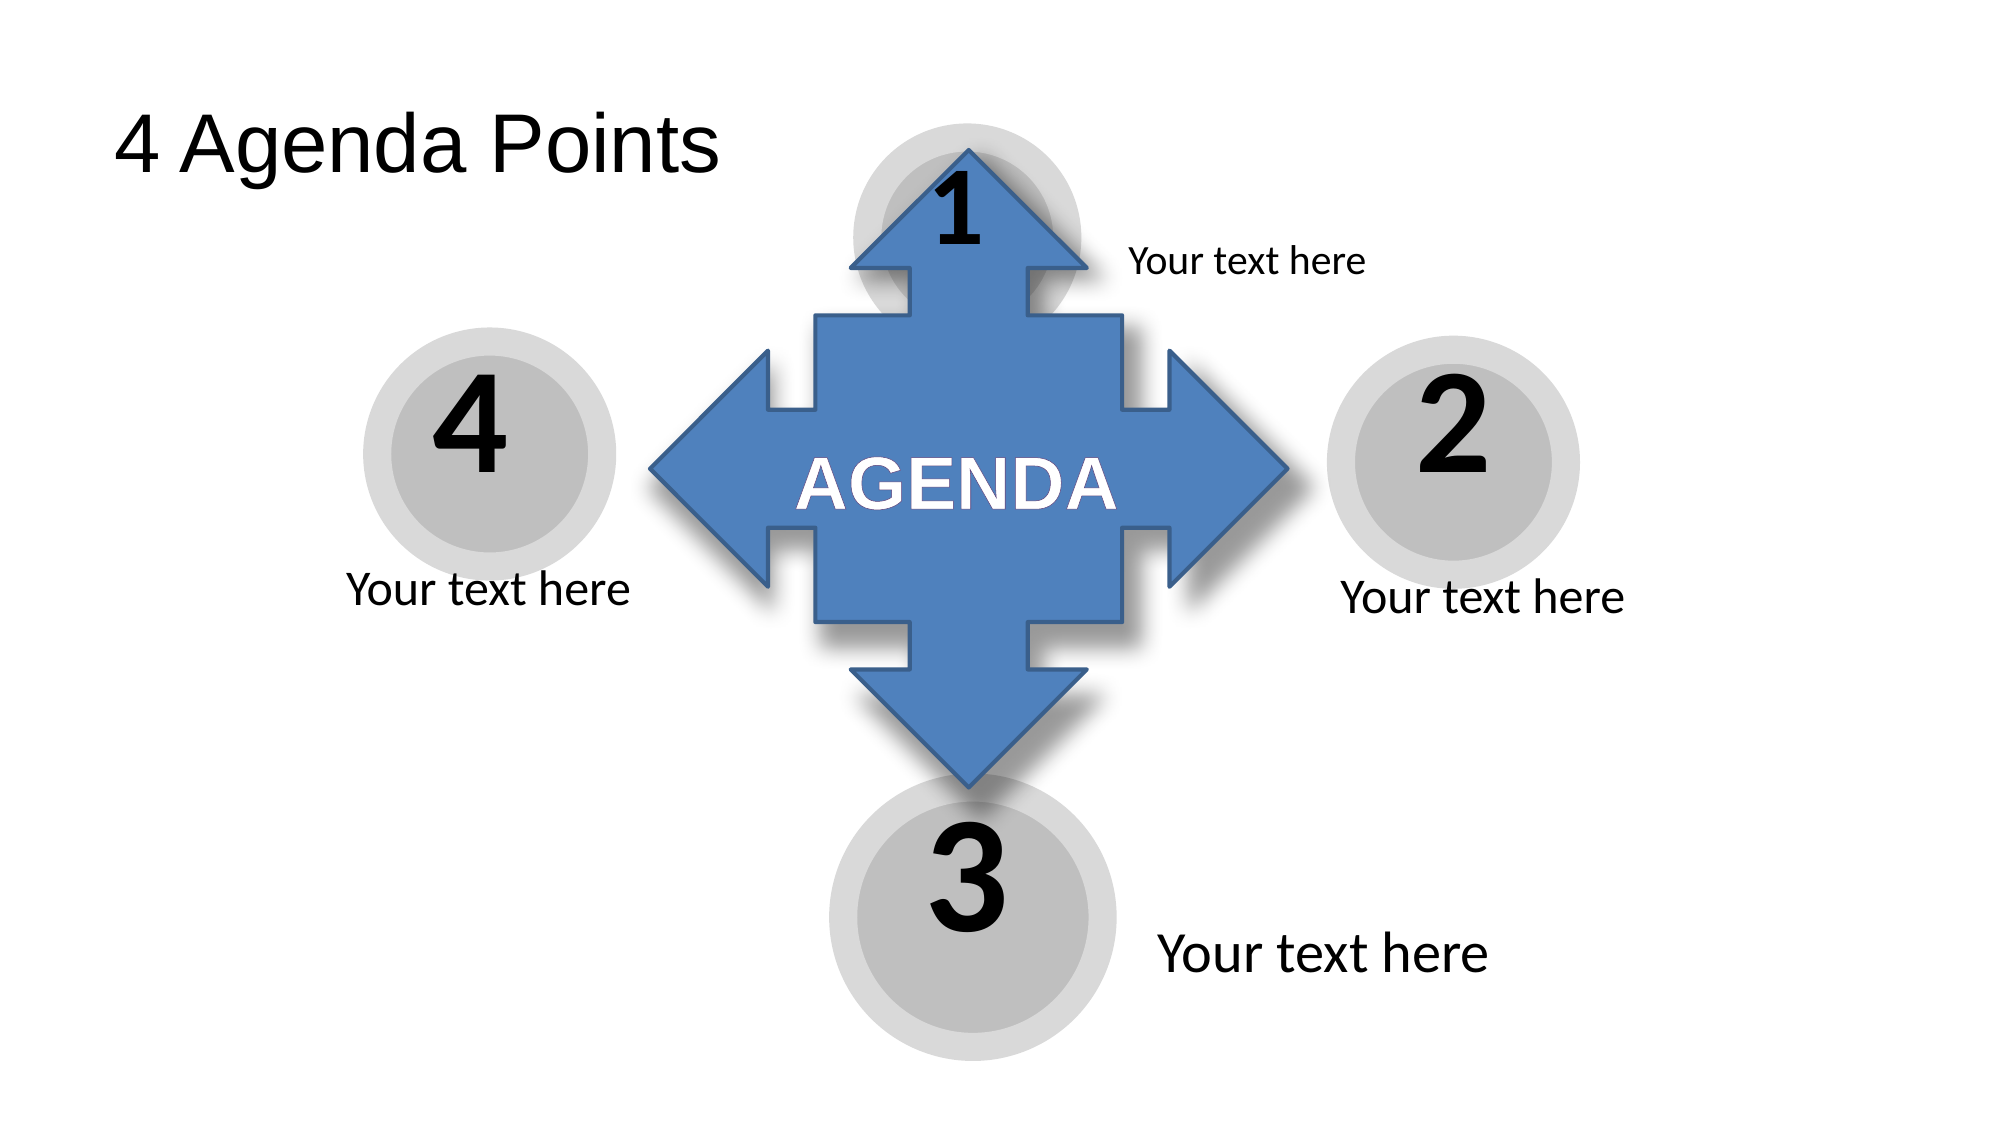

# 4 Agenda Points
1

Your text here
4
2

AGENDA
Your text here
Your text here
3

Your text here